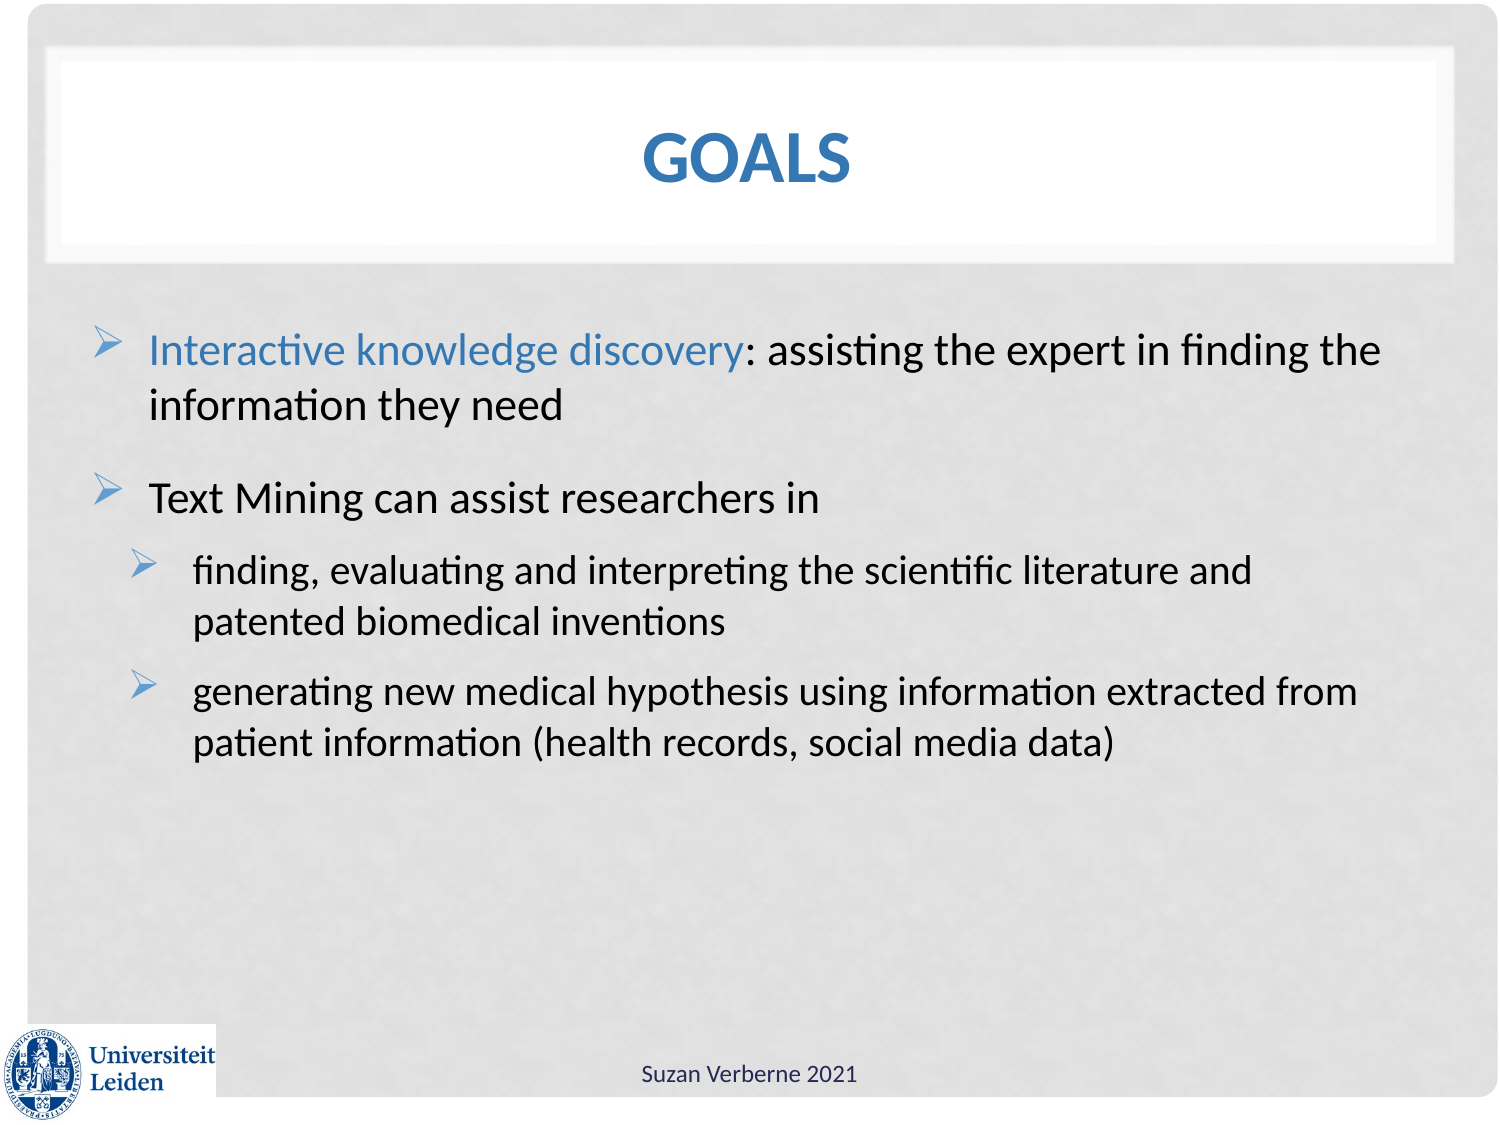

# Goals
Interactive knowledge discovery: assisting the expert in finding the information they need
Text Mining can assist researchers in
finding, evaluating and interpreting the scientific literature and patented biomedical inventions
generating new medical hypothesis using information extracted from patient information (health records, social media data)

Suzan Verberne 2021